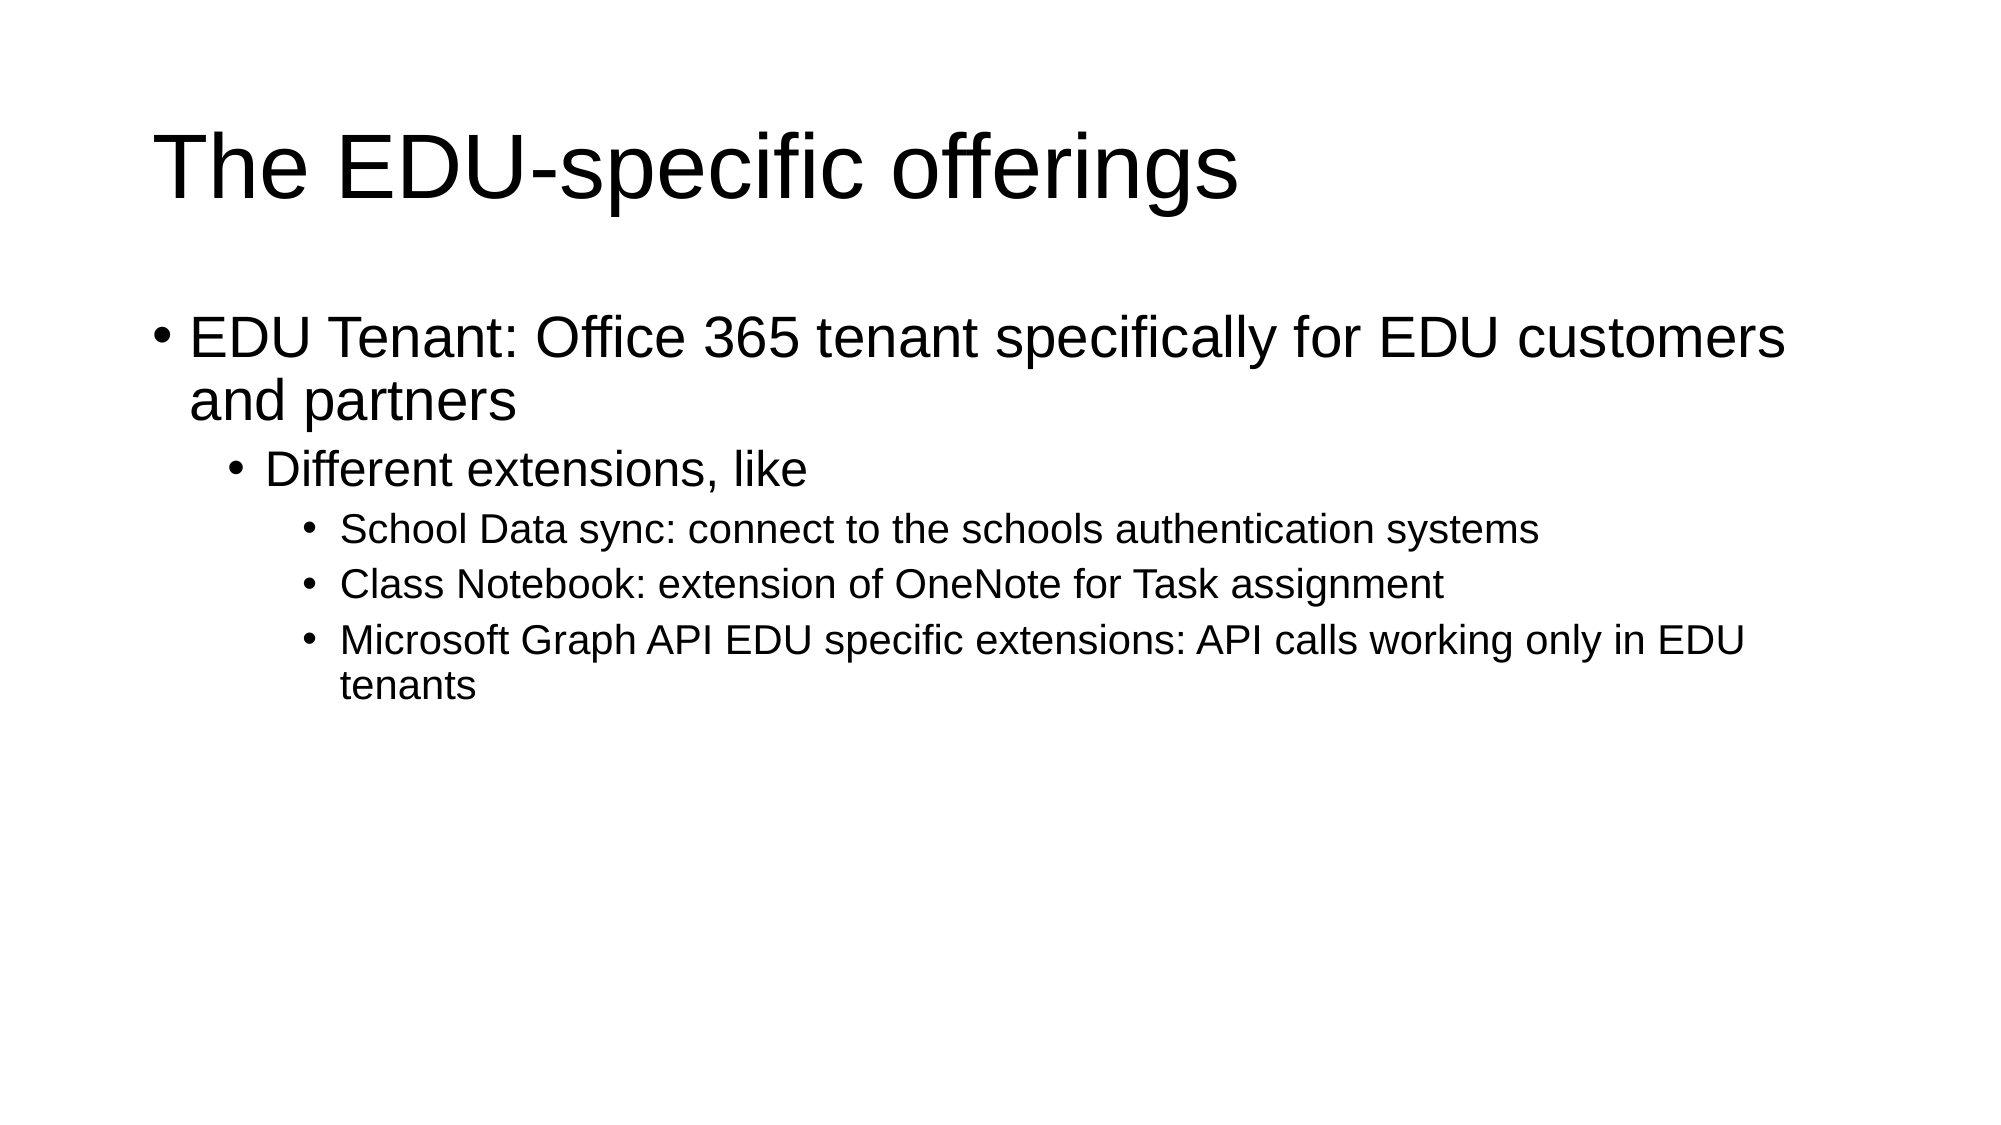

# The EDU-specific offerings
EDU Tenant: Office 365 tenant specifically for EDU customers and partners
Different extensions, like
School Data sync: connect to the schools authentication systems
Class Notebook: extension of OneNote for Task assignment
Microsoft Graph API EDU specific extensions: API calls working only in EDU tenants